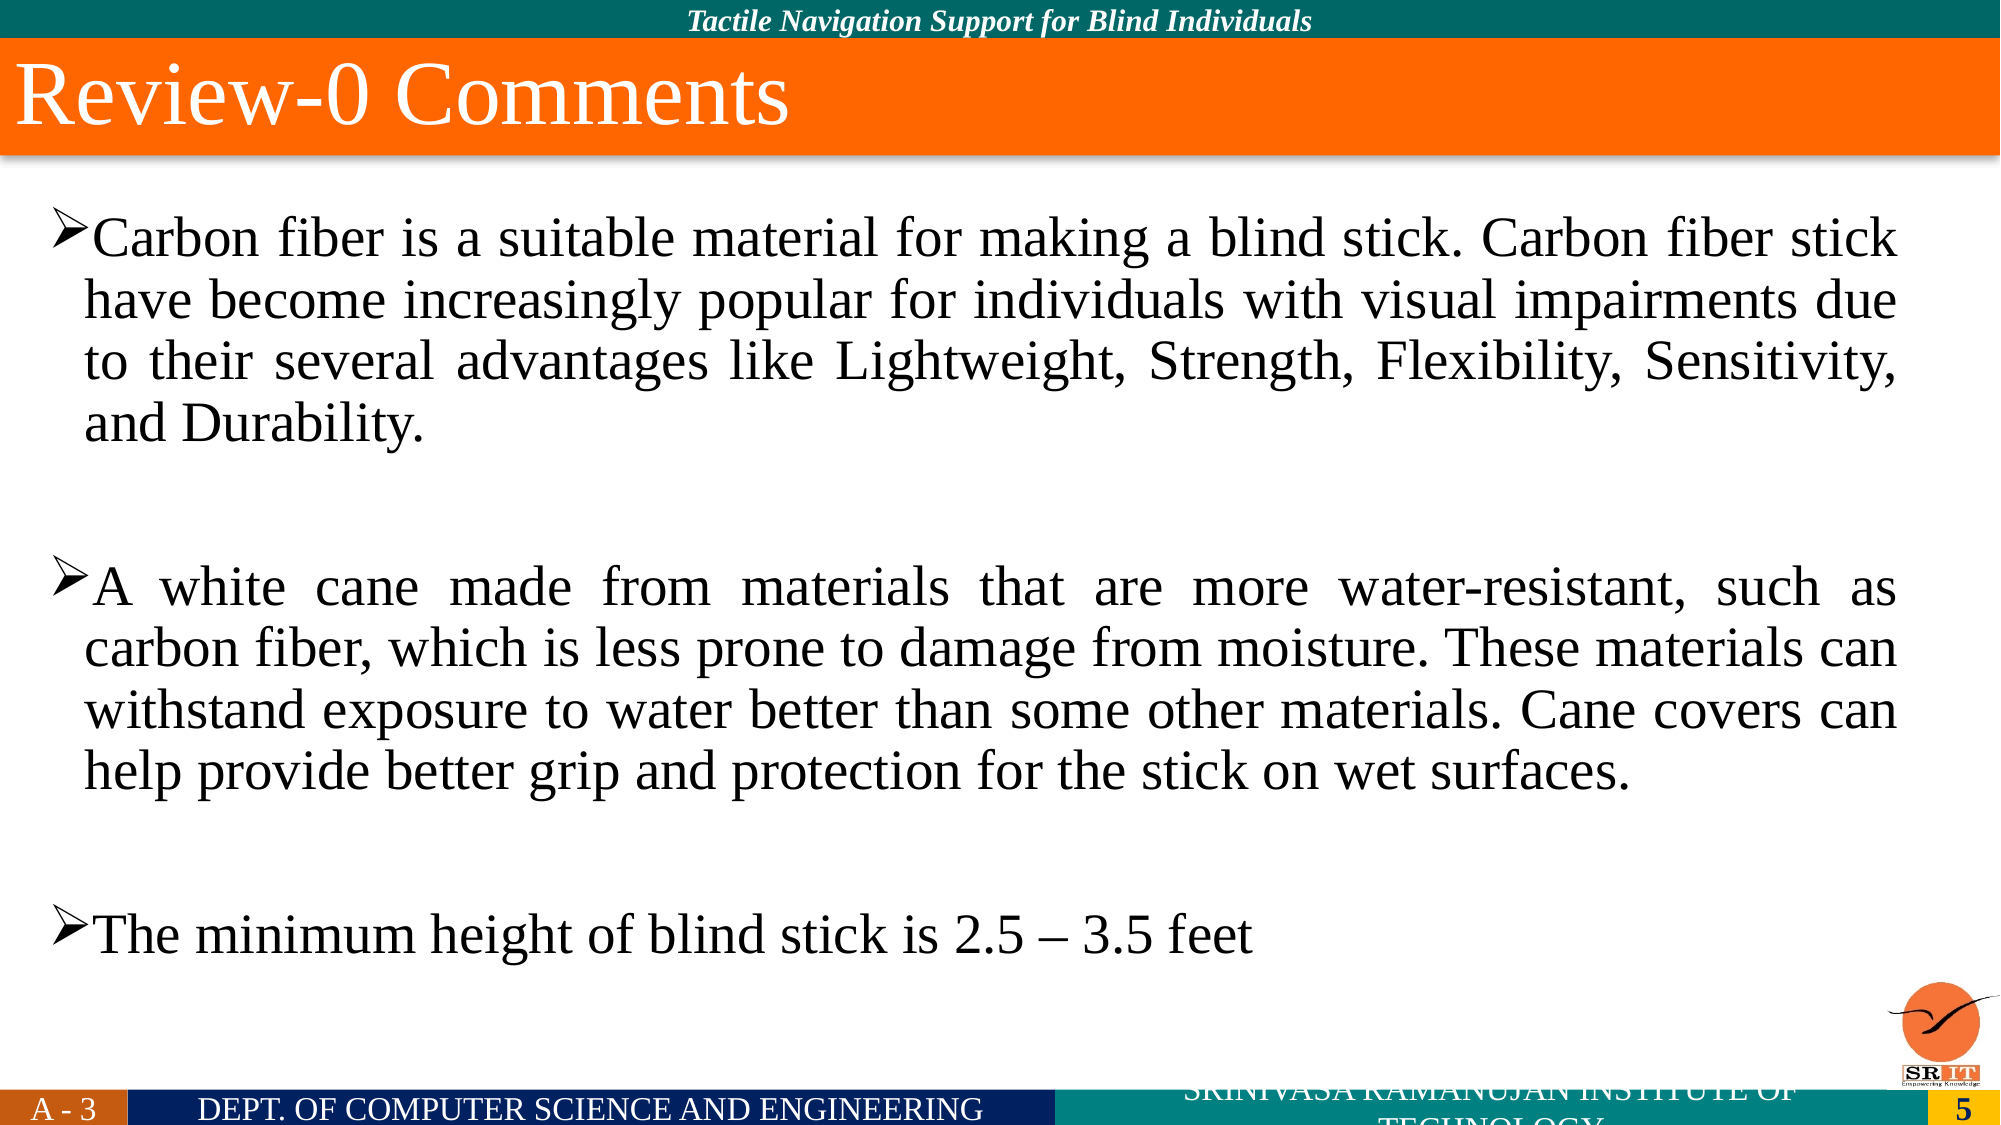

# Review-0 Comments
Carbon fiber is a suitable material for making a blind stick. Carbon fiber stick have become increasingly popular for individuals with visual impairments due to their several advantages like Lightweight, Strength, Flexibility, Sensitivity, and Durability.

A white cane made from materials that are more water-resistant, such as carbon fiber, which is less prone to damage from moisture. These materials can withstand exposure to water better than some other materials. Cane covers can help provide better grip and protection for the stick on wet surfaces.

The minimum height of blind stick is 2.5 – 3.5 feet